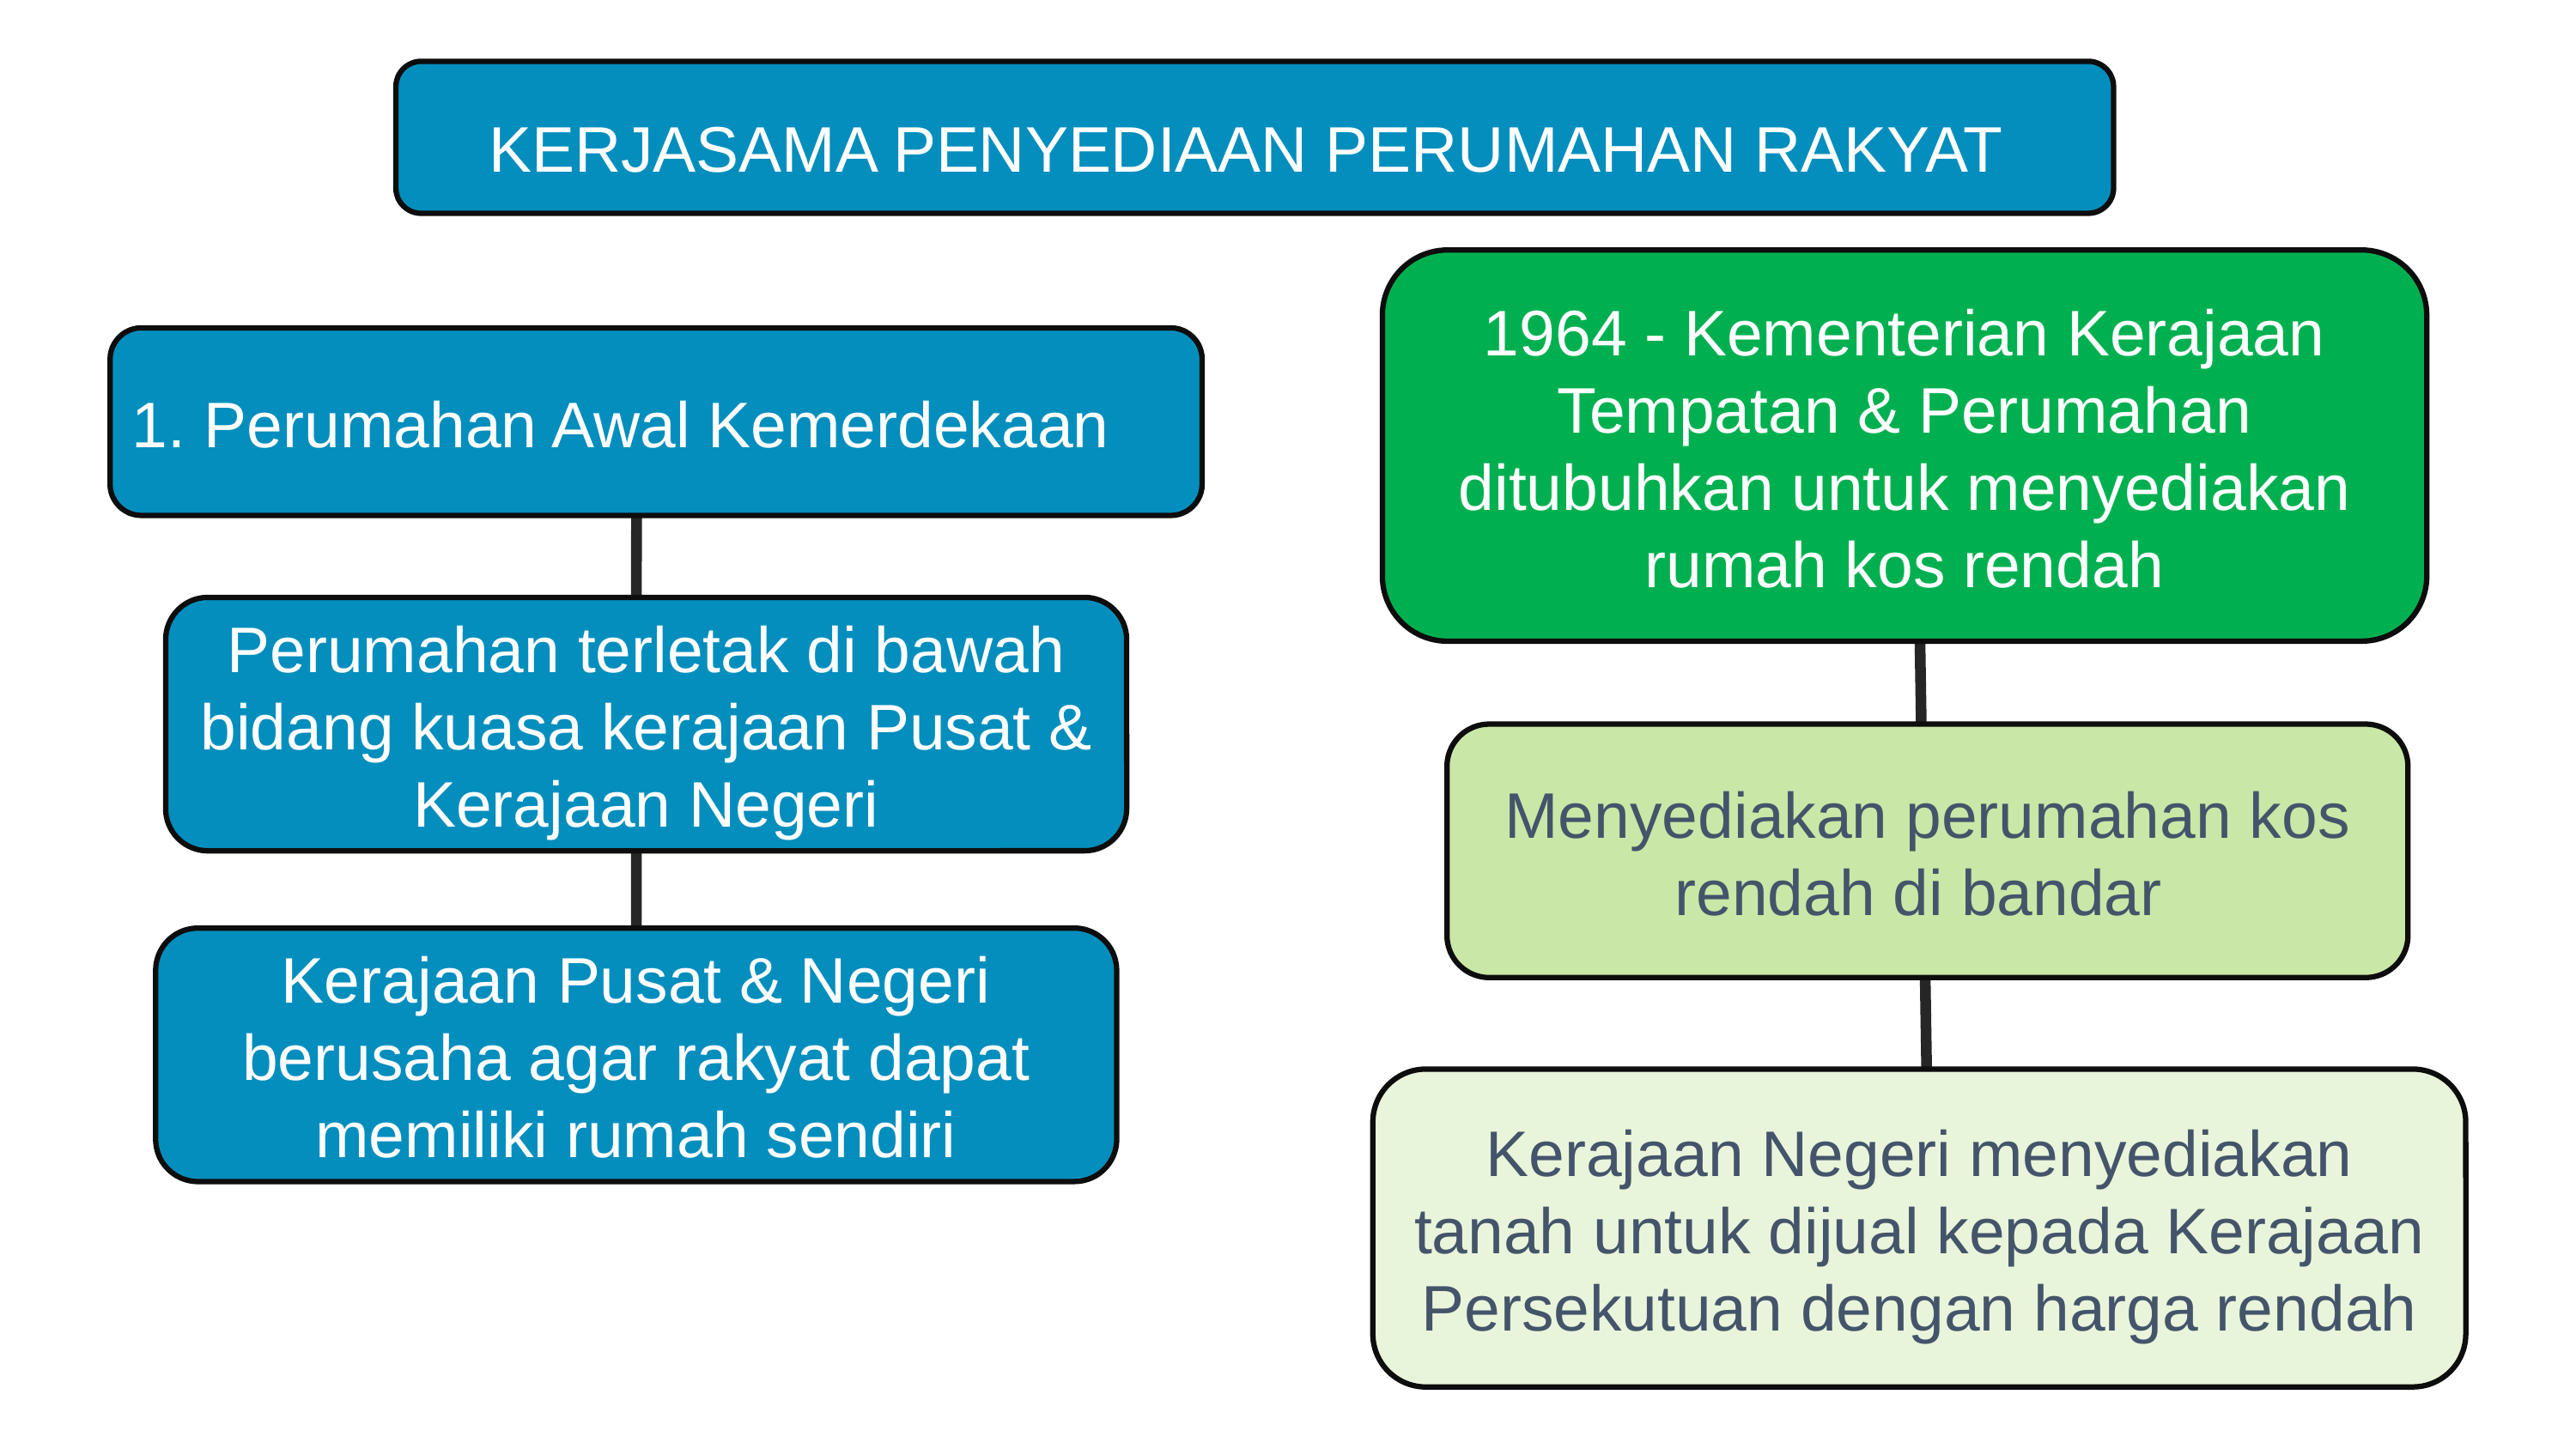

KERJASAMA PENYEDIAAN PERUMAHAN RAKYAT

1964 - Kementerian Kerajaan Tempatan & Perumahan ditubuhkan untuk menyediakan rumah kos rendah
Perumahan Awal Kemerdekaan
Perumahan terletak di bawah bidang kuasa kerajaan Pusat & Kerajaan Negeri
Menyediakan perumahan kos rendah di bandar
Kerajaan Pusat & Negeri berusaha agar rakyat dapat memiliki rumah sendiri
Kerajaan Negeri menyediakan tanah untuk dijual kepada Kerajaan Persekutuan dengan harga rendah